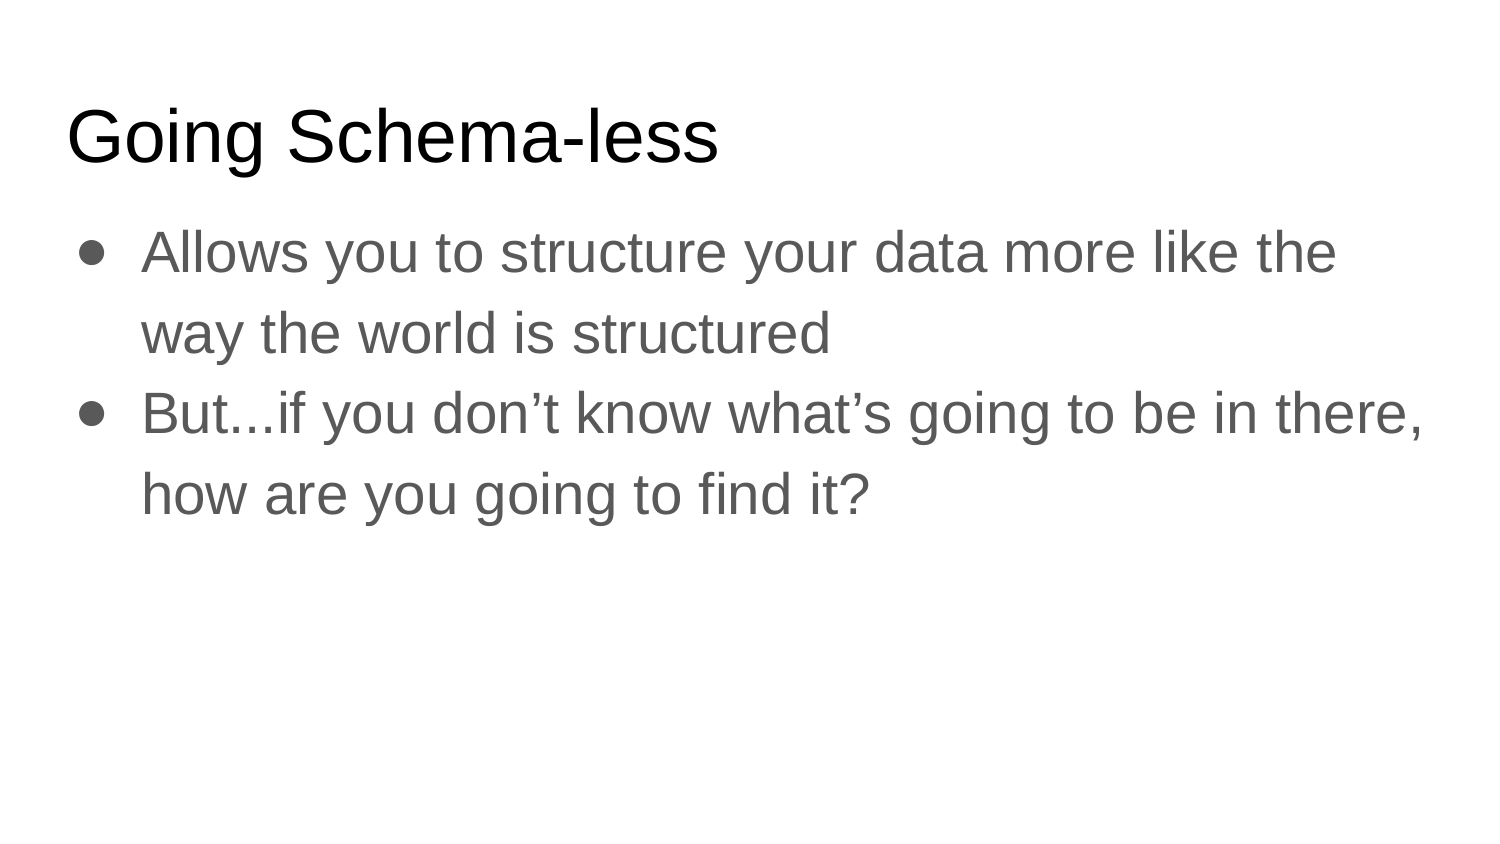

# Going Schema-less

Allows you to structure your data more like the way the world is structured
But...if you don’t know what’s going to be in there, how are you going to find it?